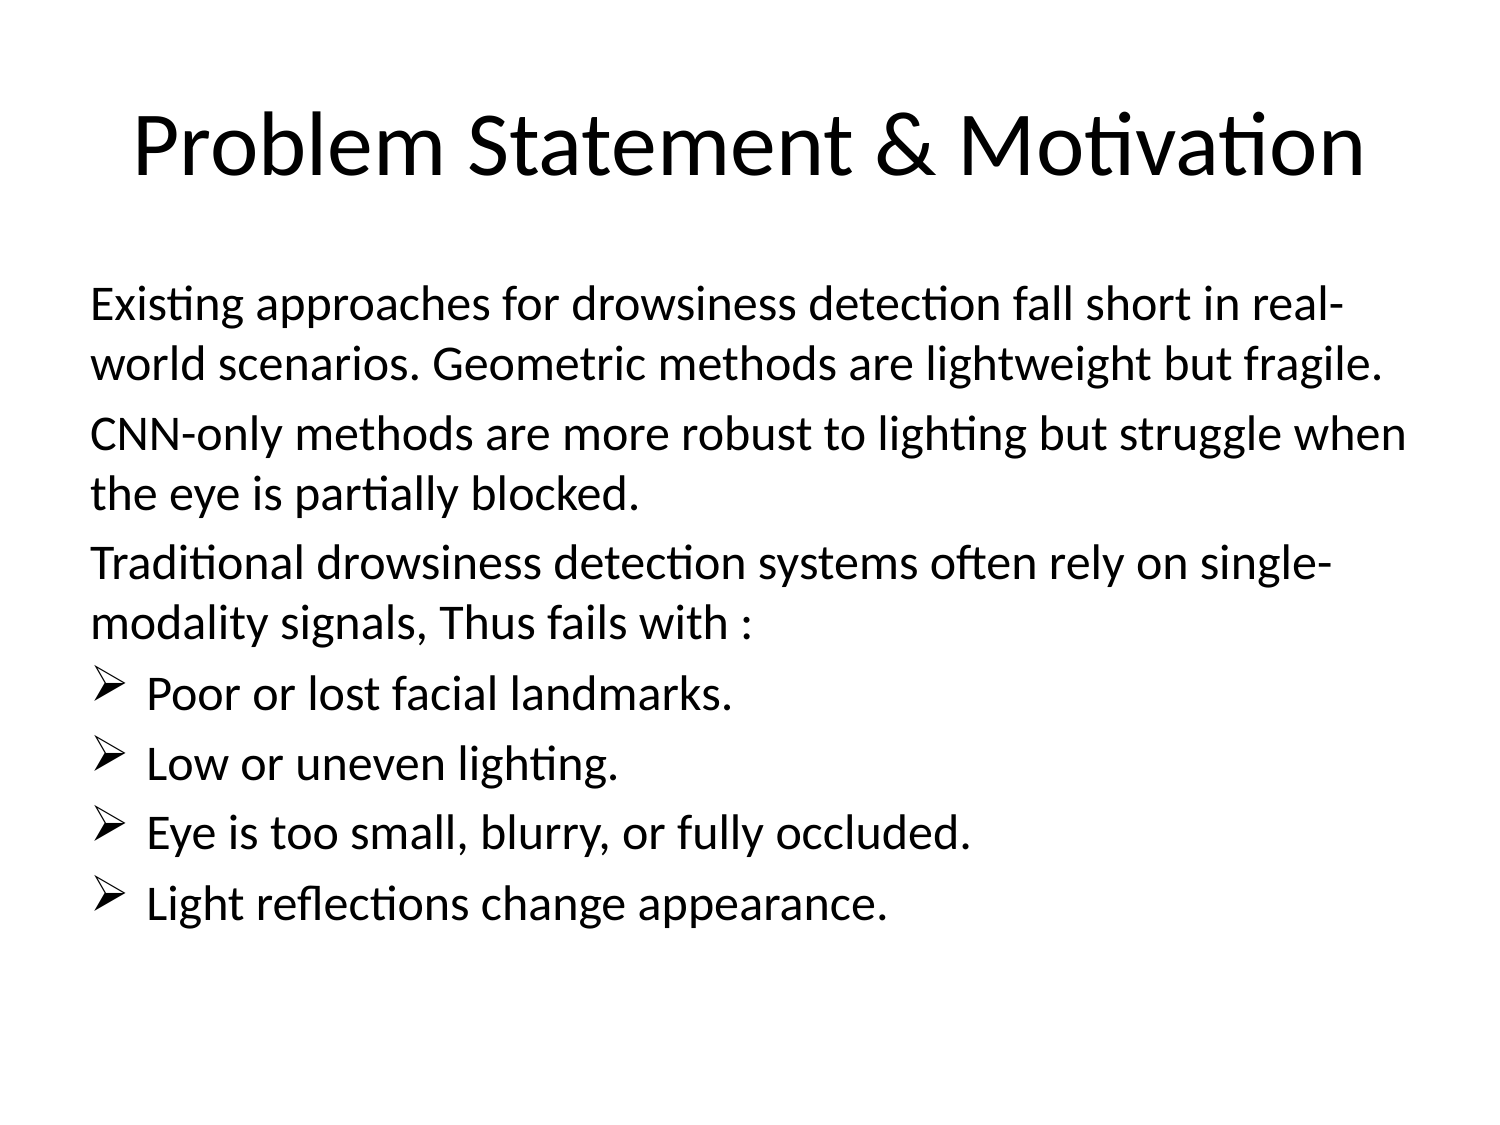

# Problem Statement & Motivation
Existing approaches for drowsiness detection fall short in real-world scenarios. Geometric methods are lightweight but fragile.
CNN-only methods are more robust to lighting but struggle when the eye is partially blocked.
Traditional drowsiness detection systems often rely on single-modality signals, Thus fails with :
Poor or lost facial landmarks.
Low or uneven lighting.
Eye is too small, blurry, or fully occluded.
Light reflections change appearance.